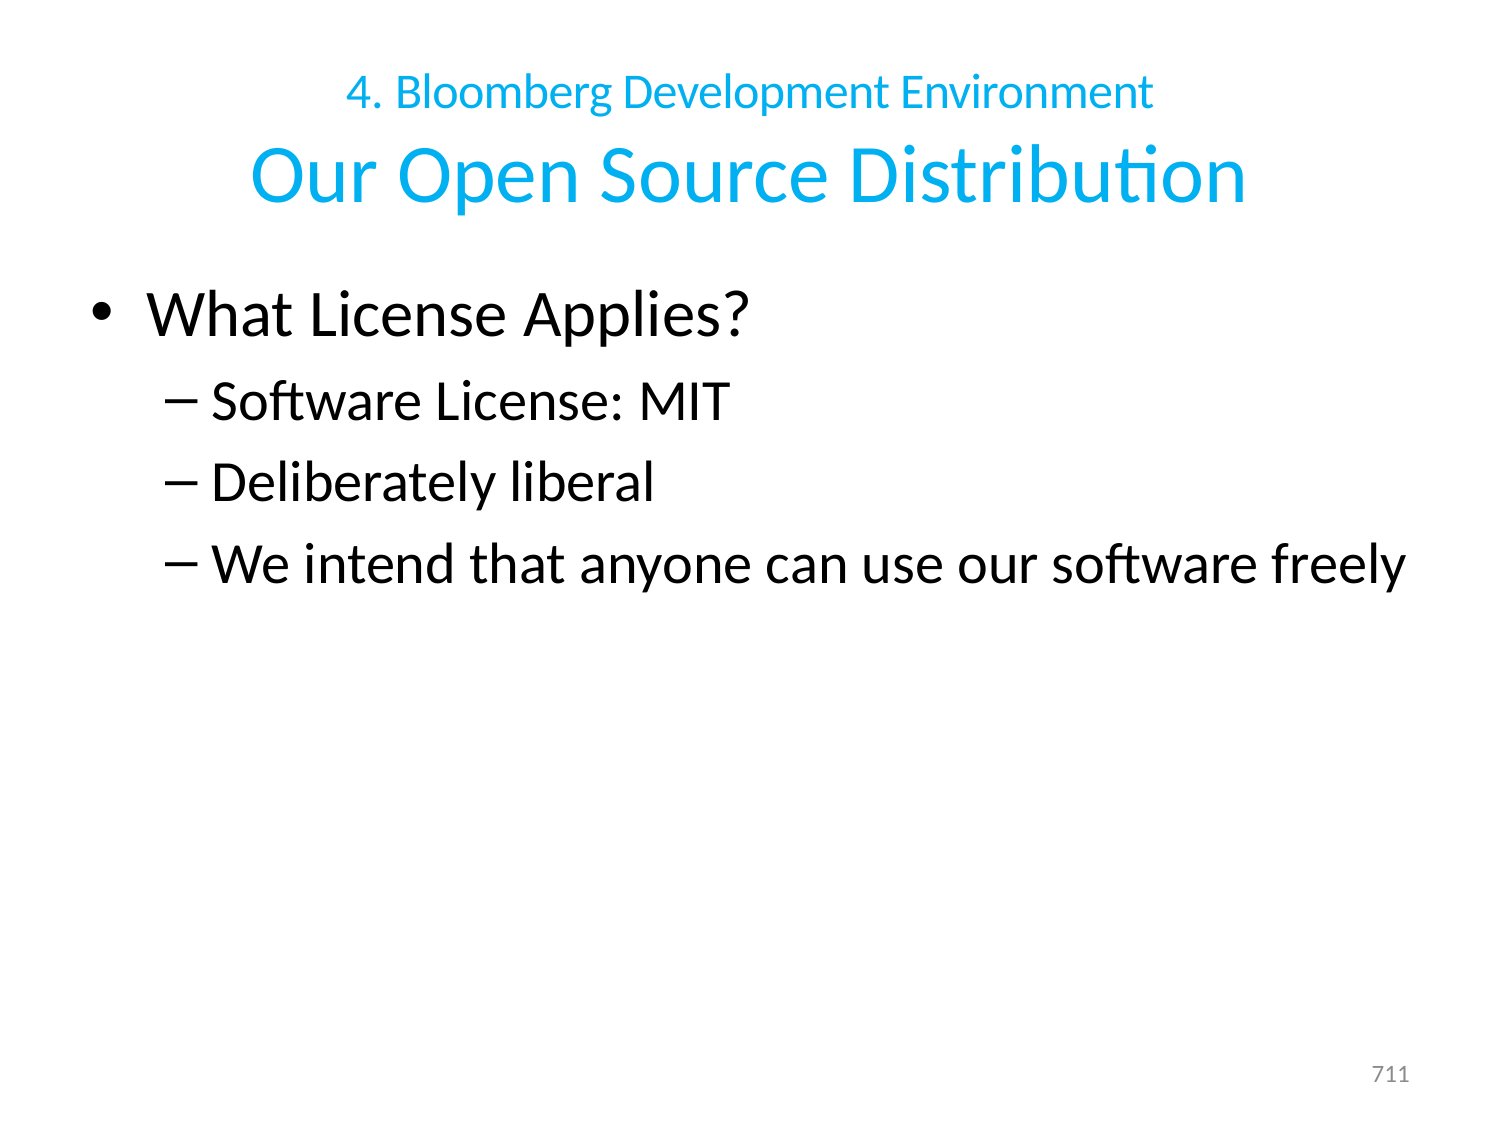

# 4. Bloomberg Development Environment Our Open Source Distribution
What License Applies?
Software License: MIT
Deliberately liberal
We intend that anyone can use our software freely
711